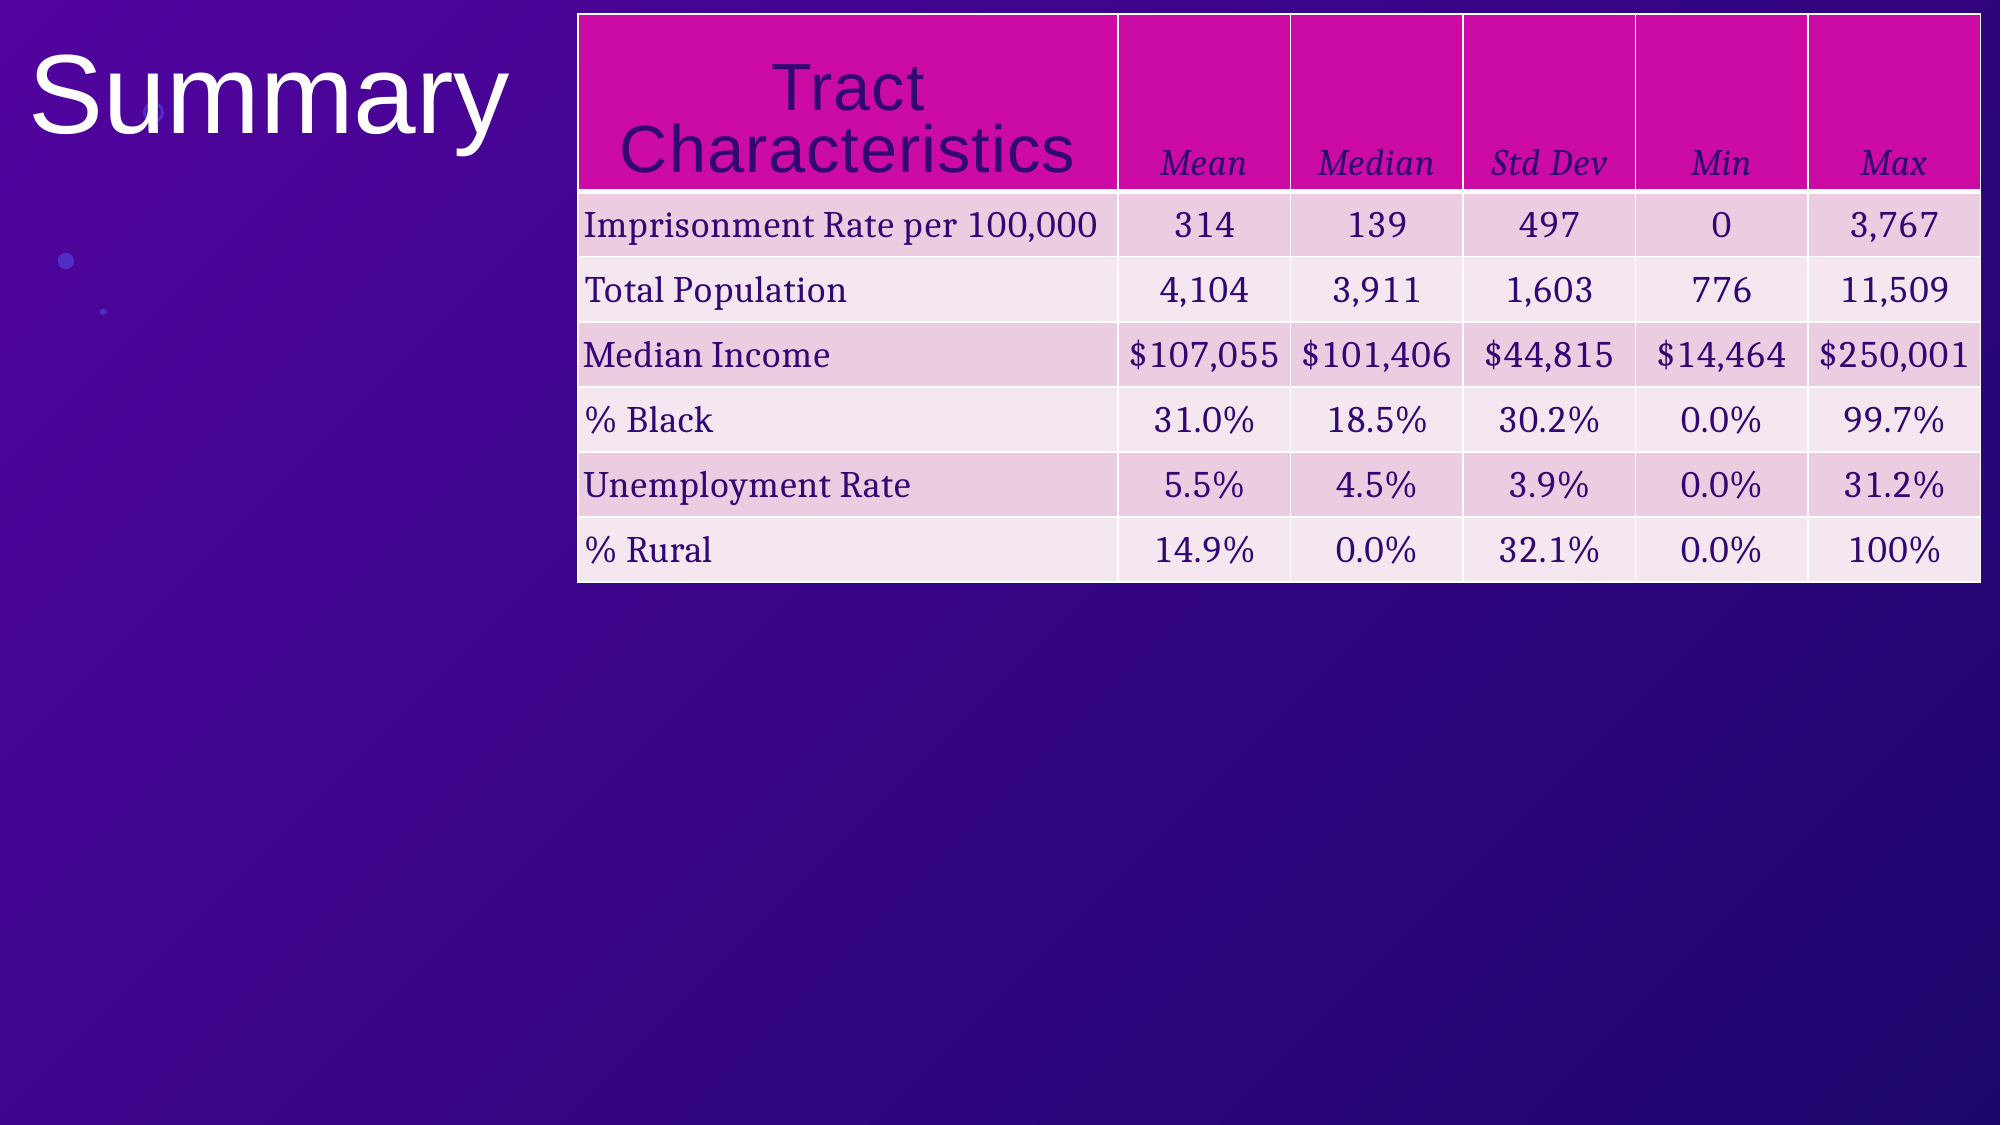

Summary
| Tract Characteristics | Mean | Median | Std Dev | Min | Max |
| --- | --- | --- | --- | --- | --- |
| Imprisonment Rate per 100,000 | 314 | 139 | 497 | 0 | 3,767 |
| Total Population | 4,104 | 3,911 | 1,603 | 776 | 11,509 |
| Median Income | $107,055 | $101,406 | $44,815 | $14,464 | $250,001 |
| % Black | 31.0% | 18.5% | 30.2% | 0.0% | 99.7% |
| Unemployment Rate | 5.5% | 4.5% | 3.9% | 0.0% | 31.2% |
| % Rural | 14.9% | 0.0% | 32.1% | 0.0% | 100% |